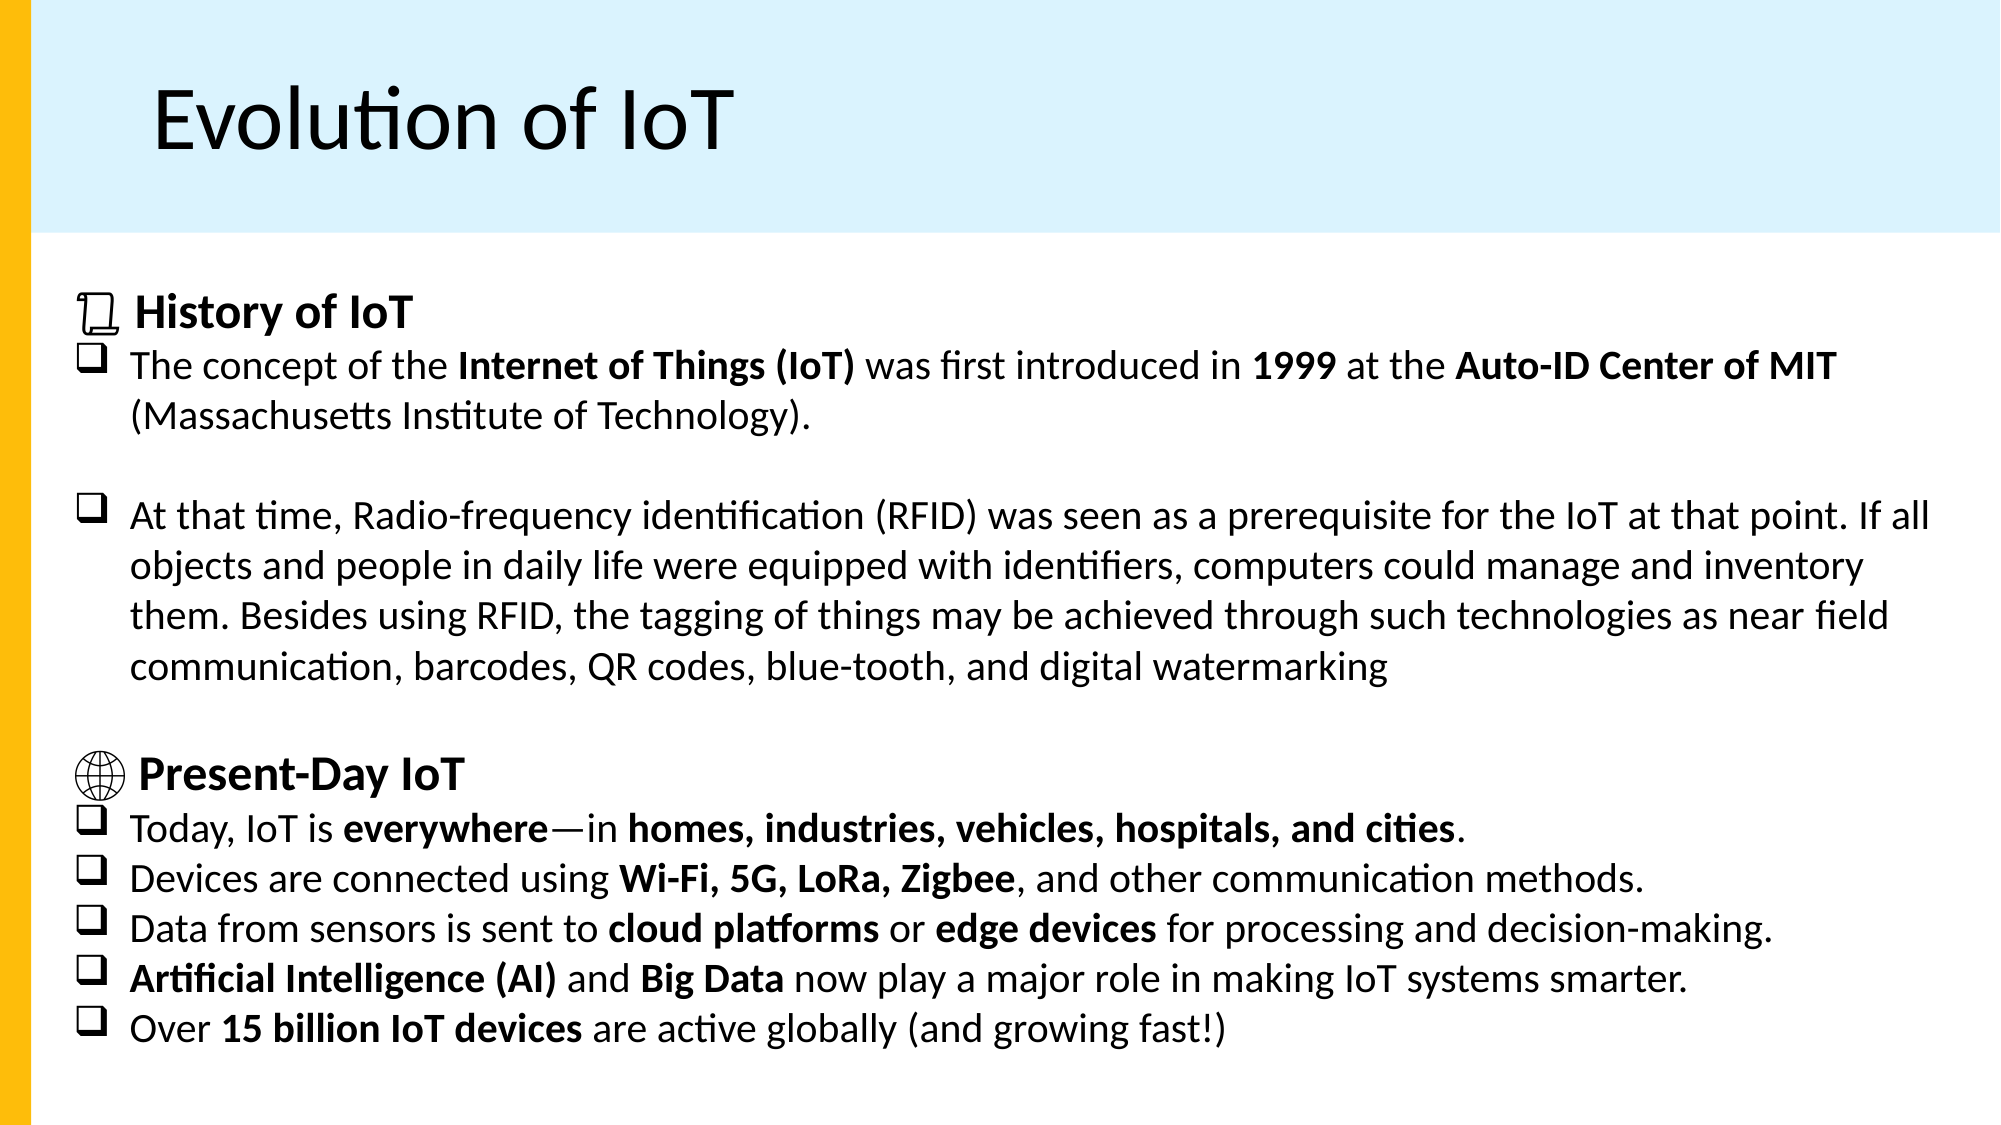

# Evolution of IoT
📜 History of IoT
The concept of the Internet of Things (IoT) was first introduced in 1999 at the Auto-ID Center of MIT (Massachusetts Institute of Technology).

At that time, Radio-frequency identification (RFID) was seen as a prerequisite for the IoT at that point. If all objects and people in daily life were equipped with identifiers, computers could manage and inventory them. Besides using RFID, the tagging of things may be achieved through such technologies as near field communication, barcodes, QR codes, blue-tooth, and digital watermarking
🌐 Present-Day IoT
Today, IoT is everywhere—in homes, industries, vehicles, hospitals, and cities.
Devices are connected using Wi-Fi, 5G, LoRa, Zigbee, and other communication methods.
Data from sensors is sent to cloud platforms or edge devices for processing and decision-making.
Artificial Intelligence (AI) and Big Data now play a major role in making IoT systems smarter.
Over 15 billion IoT devices are active globally (and growing fast!)